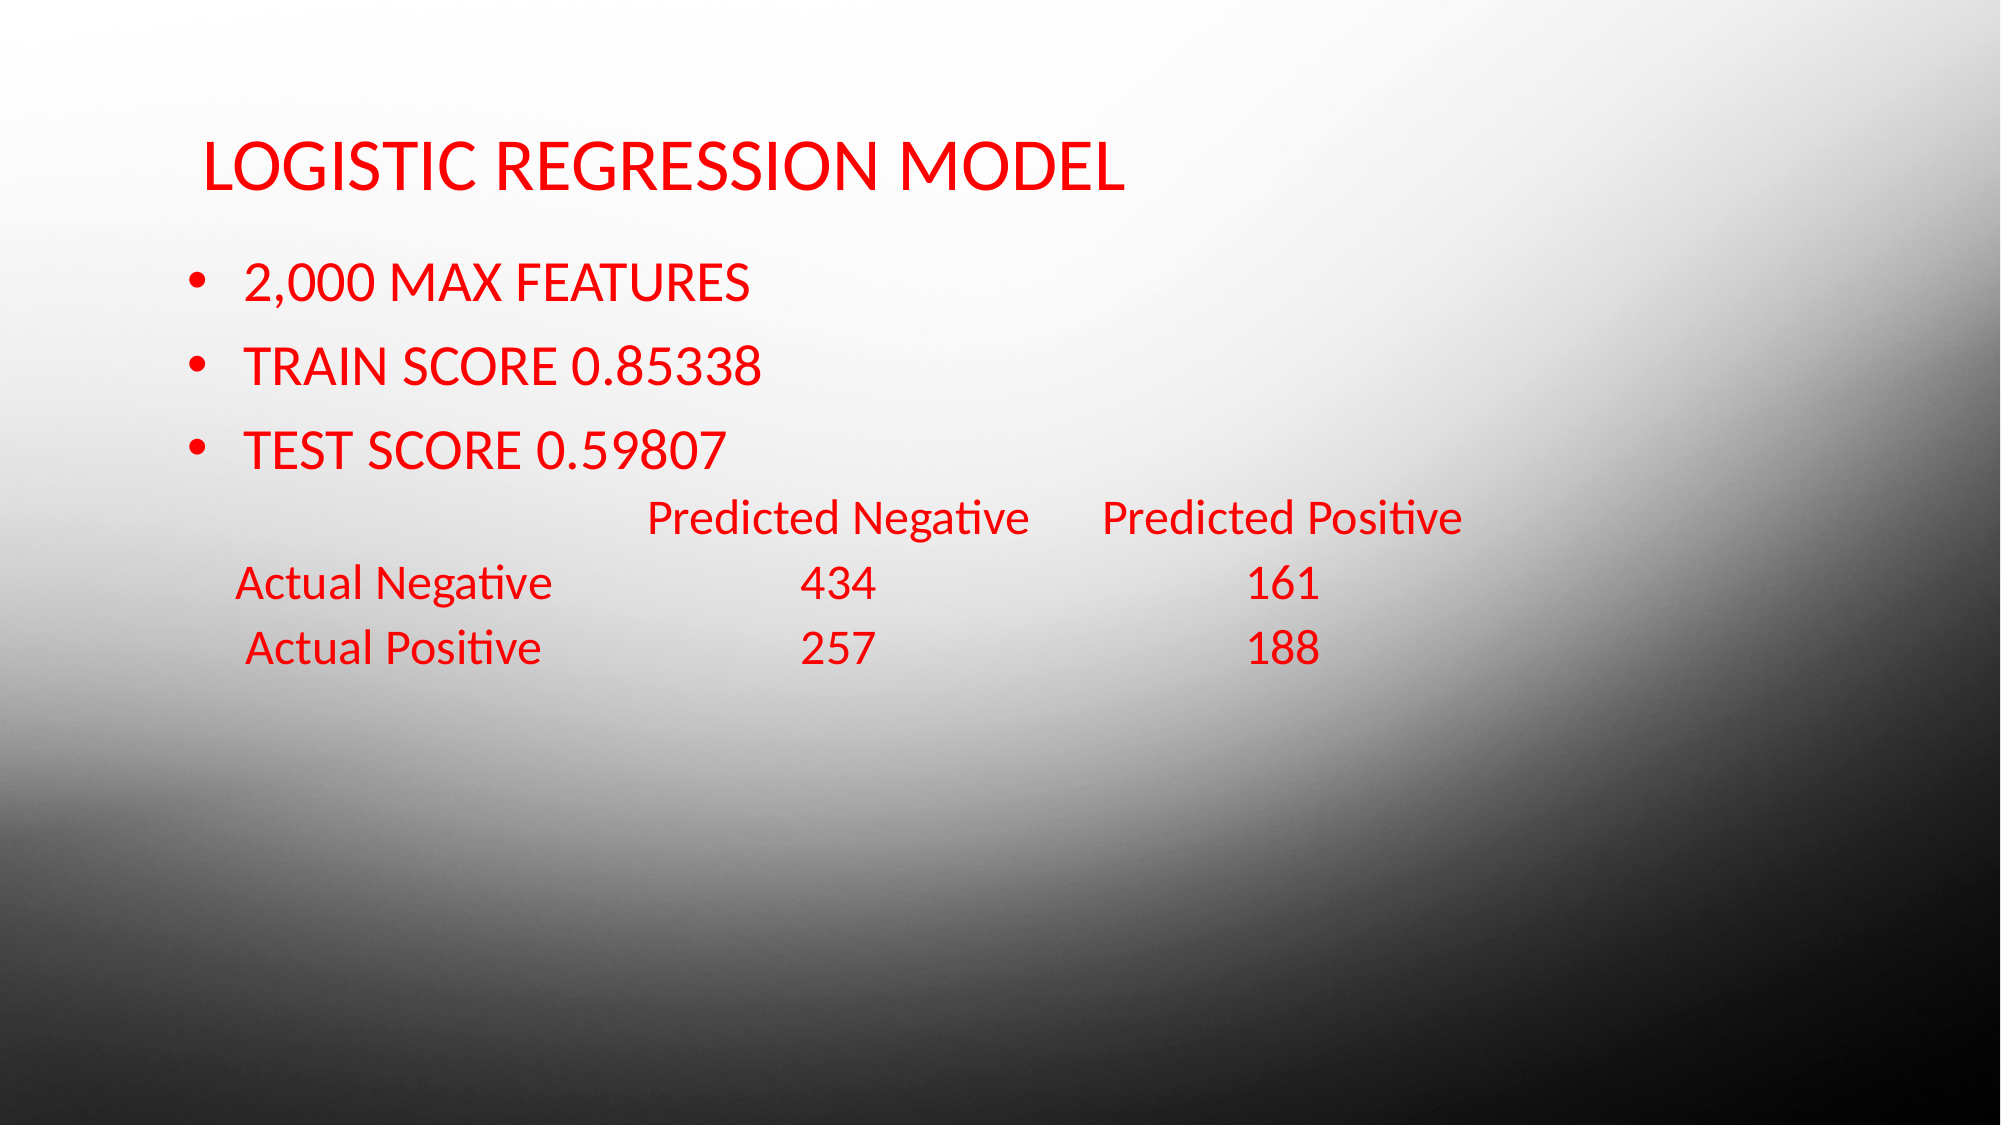

Logistic Regression Model
2,000 max features
Train score 0.85338
Test score 0.59807
|  | Predicted Negative | Predicted Positive |
| --- | --- | --- |
| Actual Negative | 434 | 161 |
| Actual Positive | 257 | 188 |